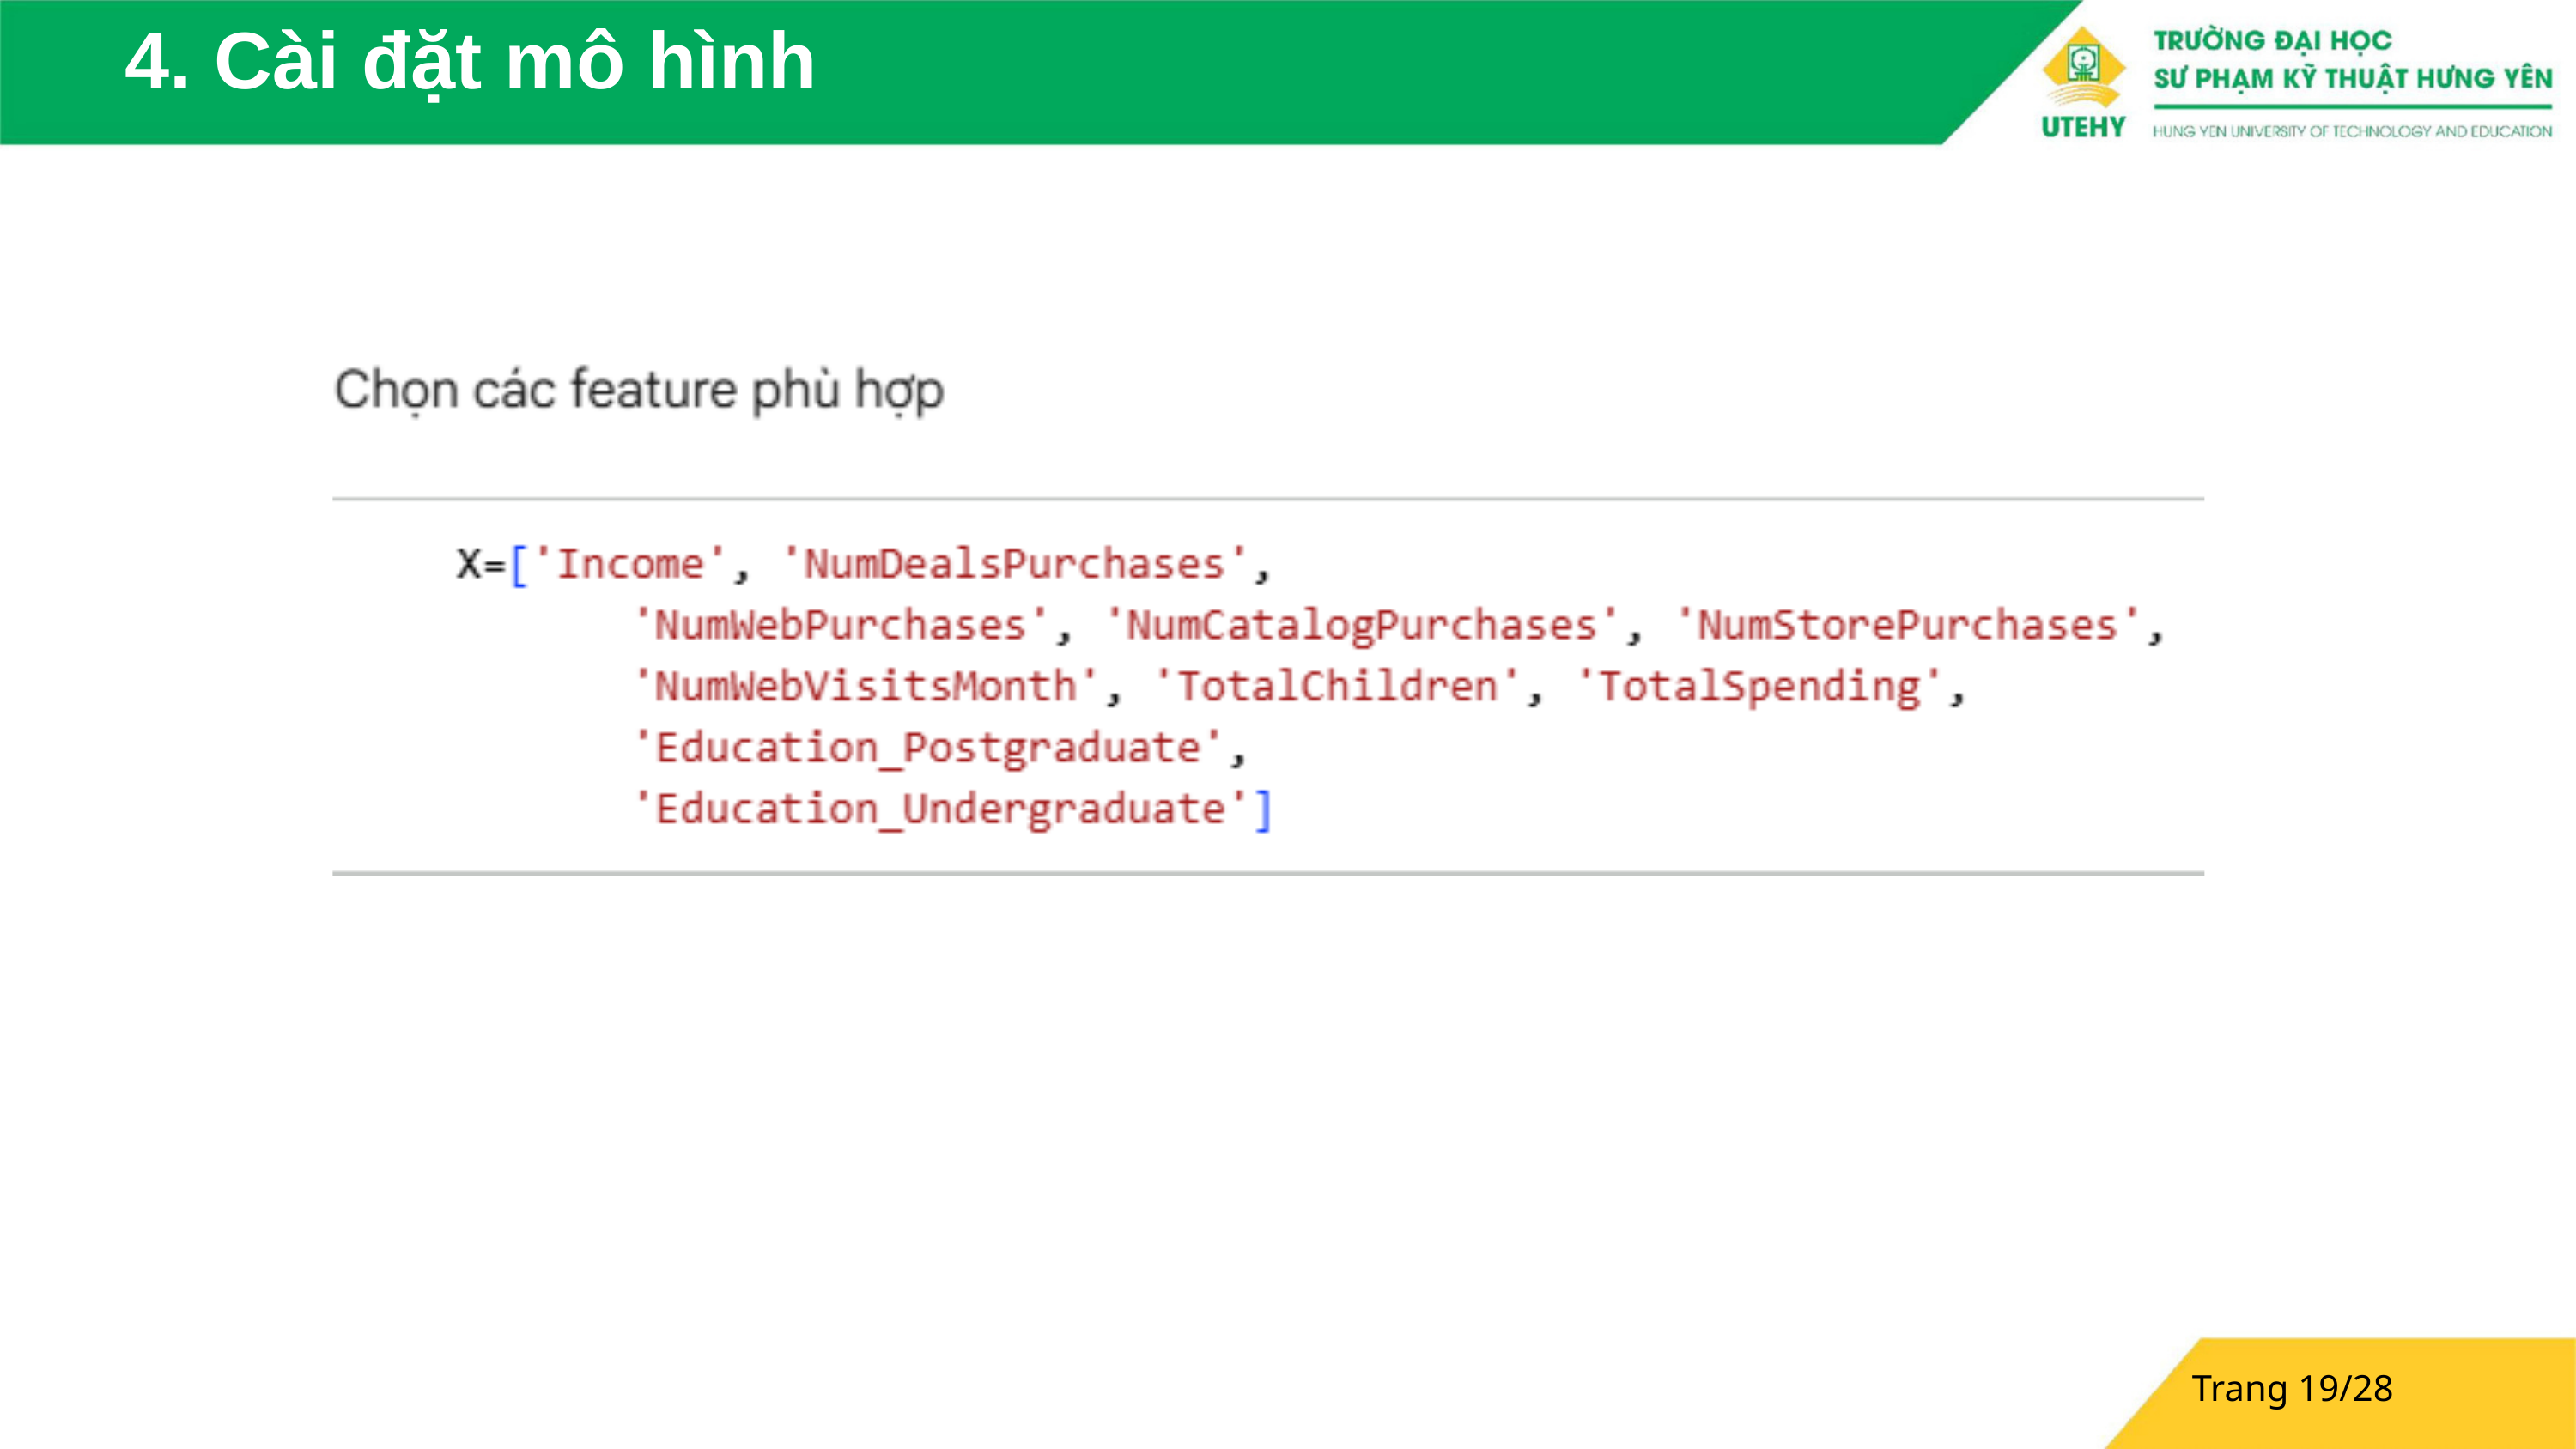

4. Cài đặt mô hình

Trang 19/28